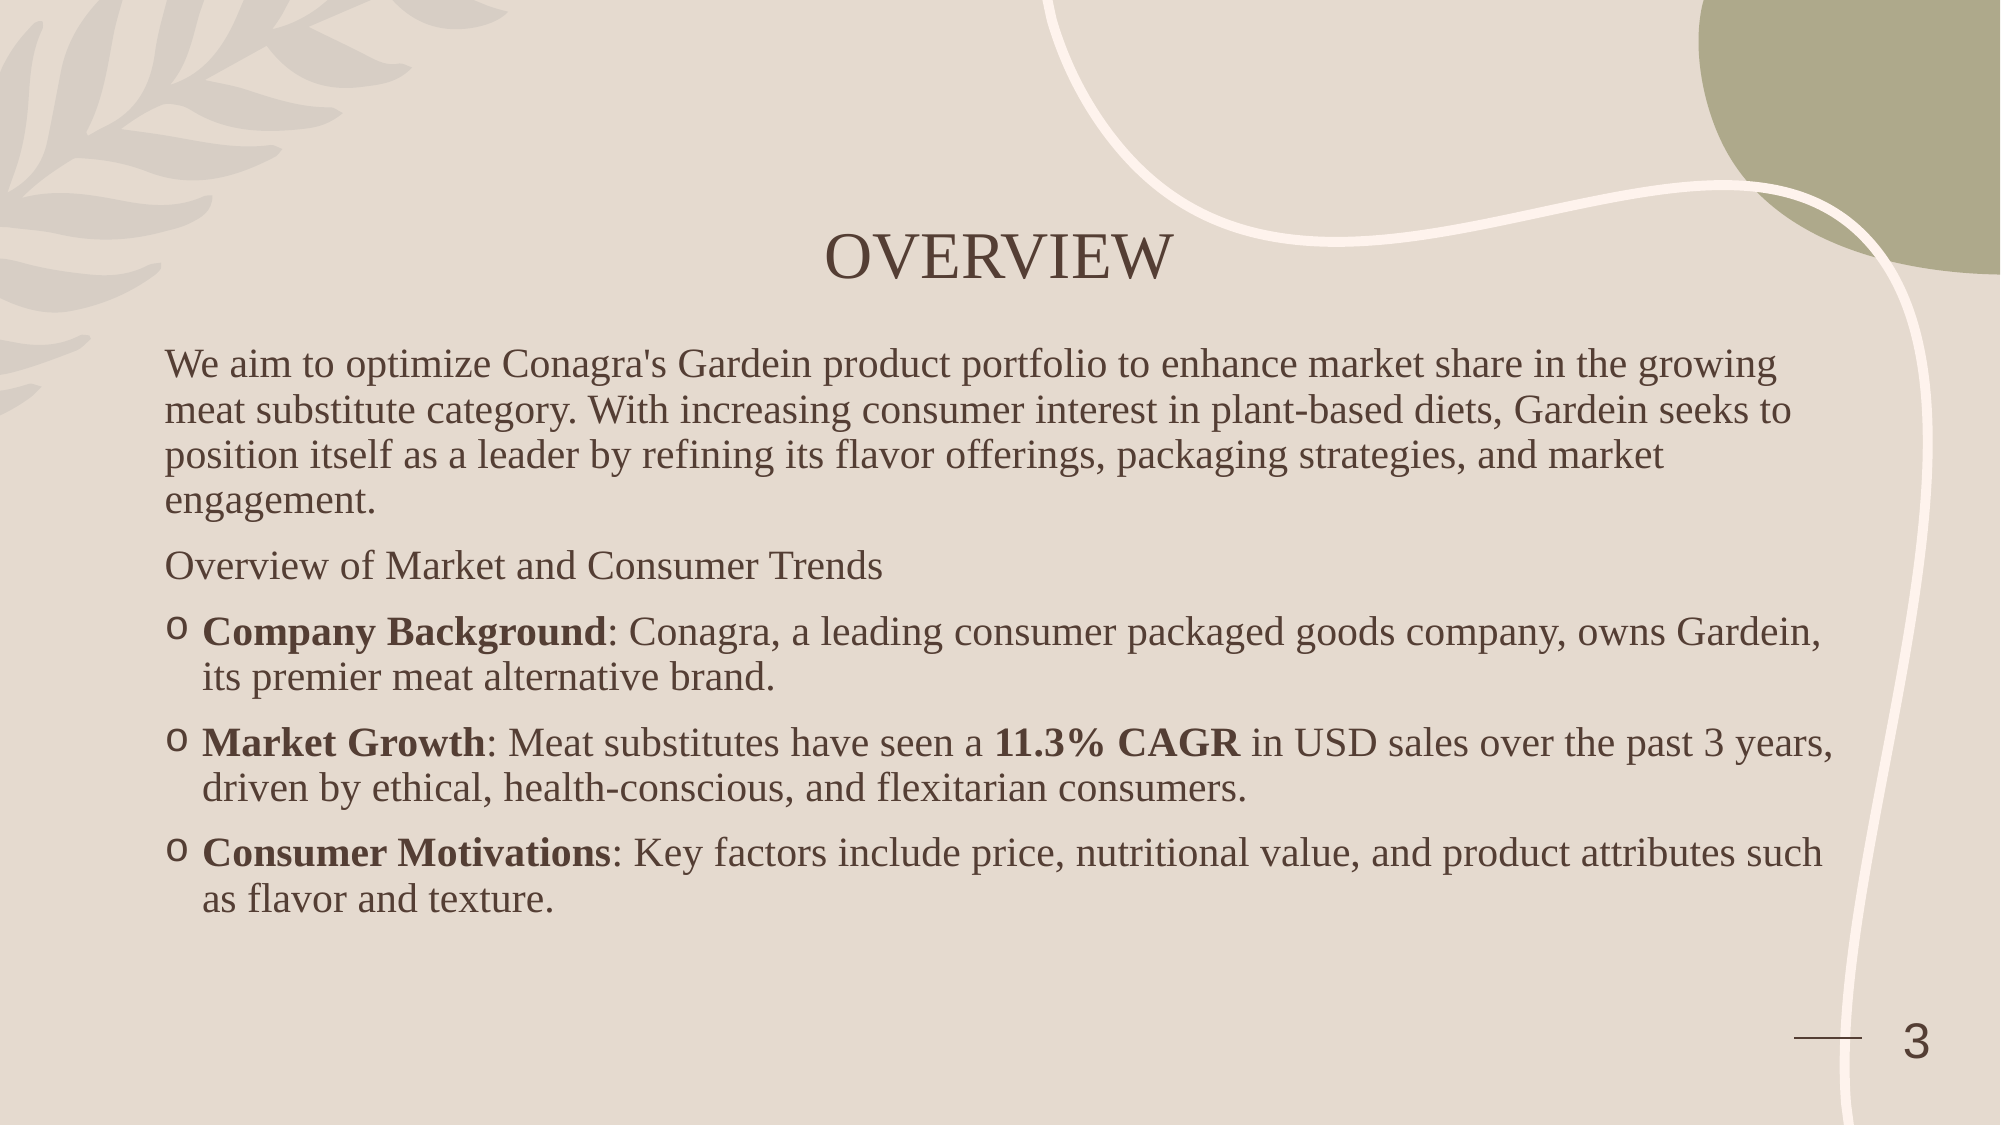

# OVERVIEW
We aim to optimize Conagra's Gardein product portfolio to enhance market share in the growing meat substitute category. With increasing consumer interest in plant-based diets, Gardein seeks to position itself as a leader by refining its flavor offerings, packaging strategies, and market engagement.
Overview of Market and Consumer Trends
Company Background: Conagra, a leading consumer packaged goods company, owns Gardein, its premier meat alternative brand.
Market Growth: Meat substitutes have seen a 11.3% CAGR in USD sales over the past 3 years, driven by ethical, health-conscious, and flexitarian consumers.
Consumer Motivations: Key factors include price, nutritional value, and product attributes such as flavor and texture.

3